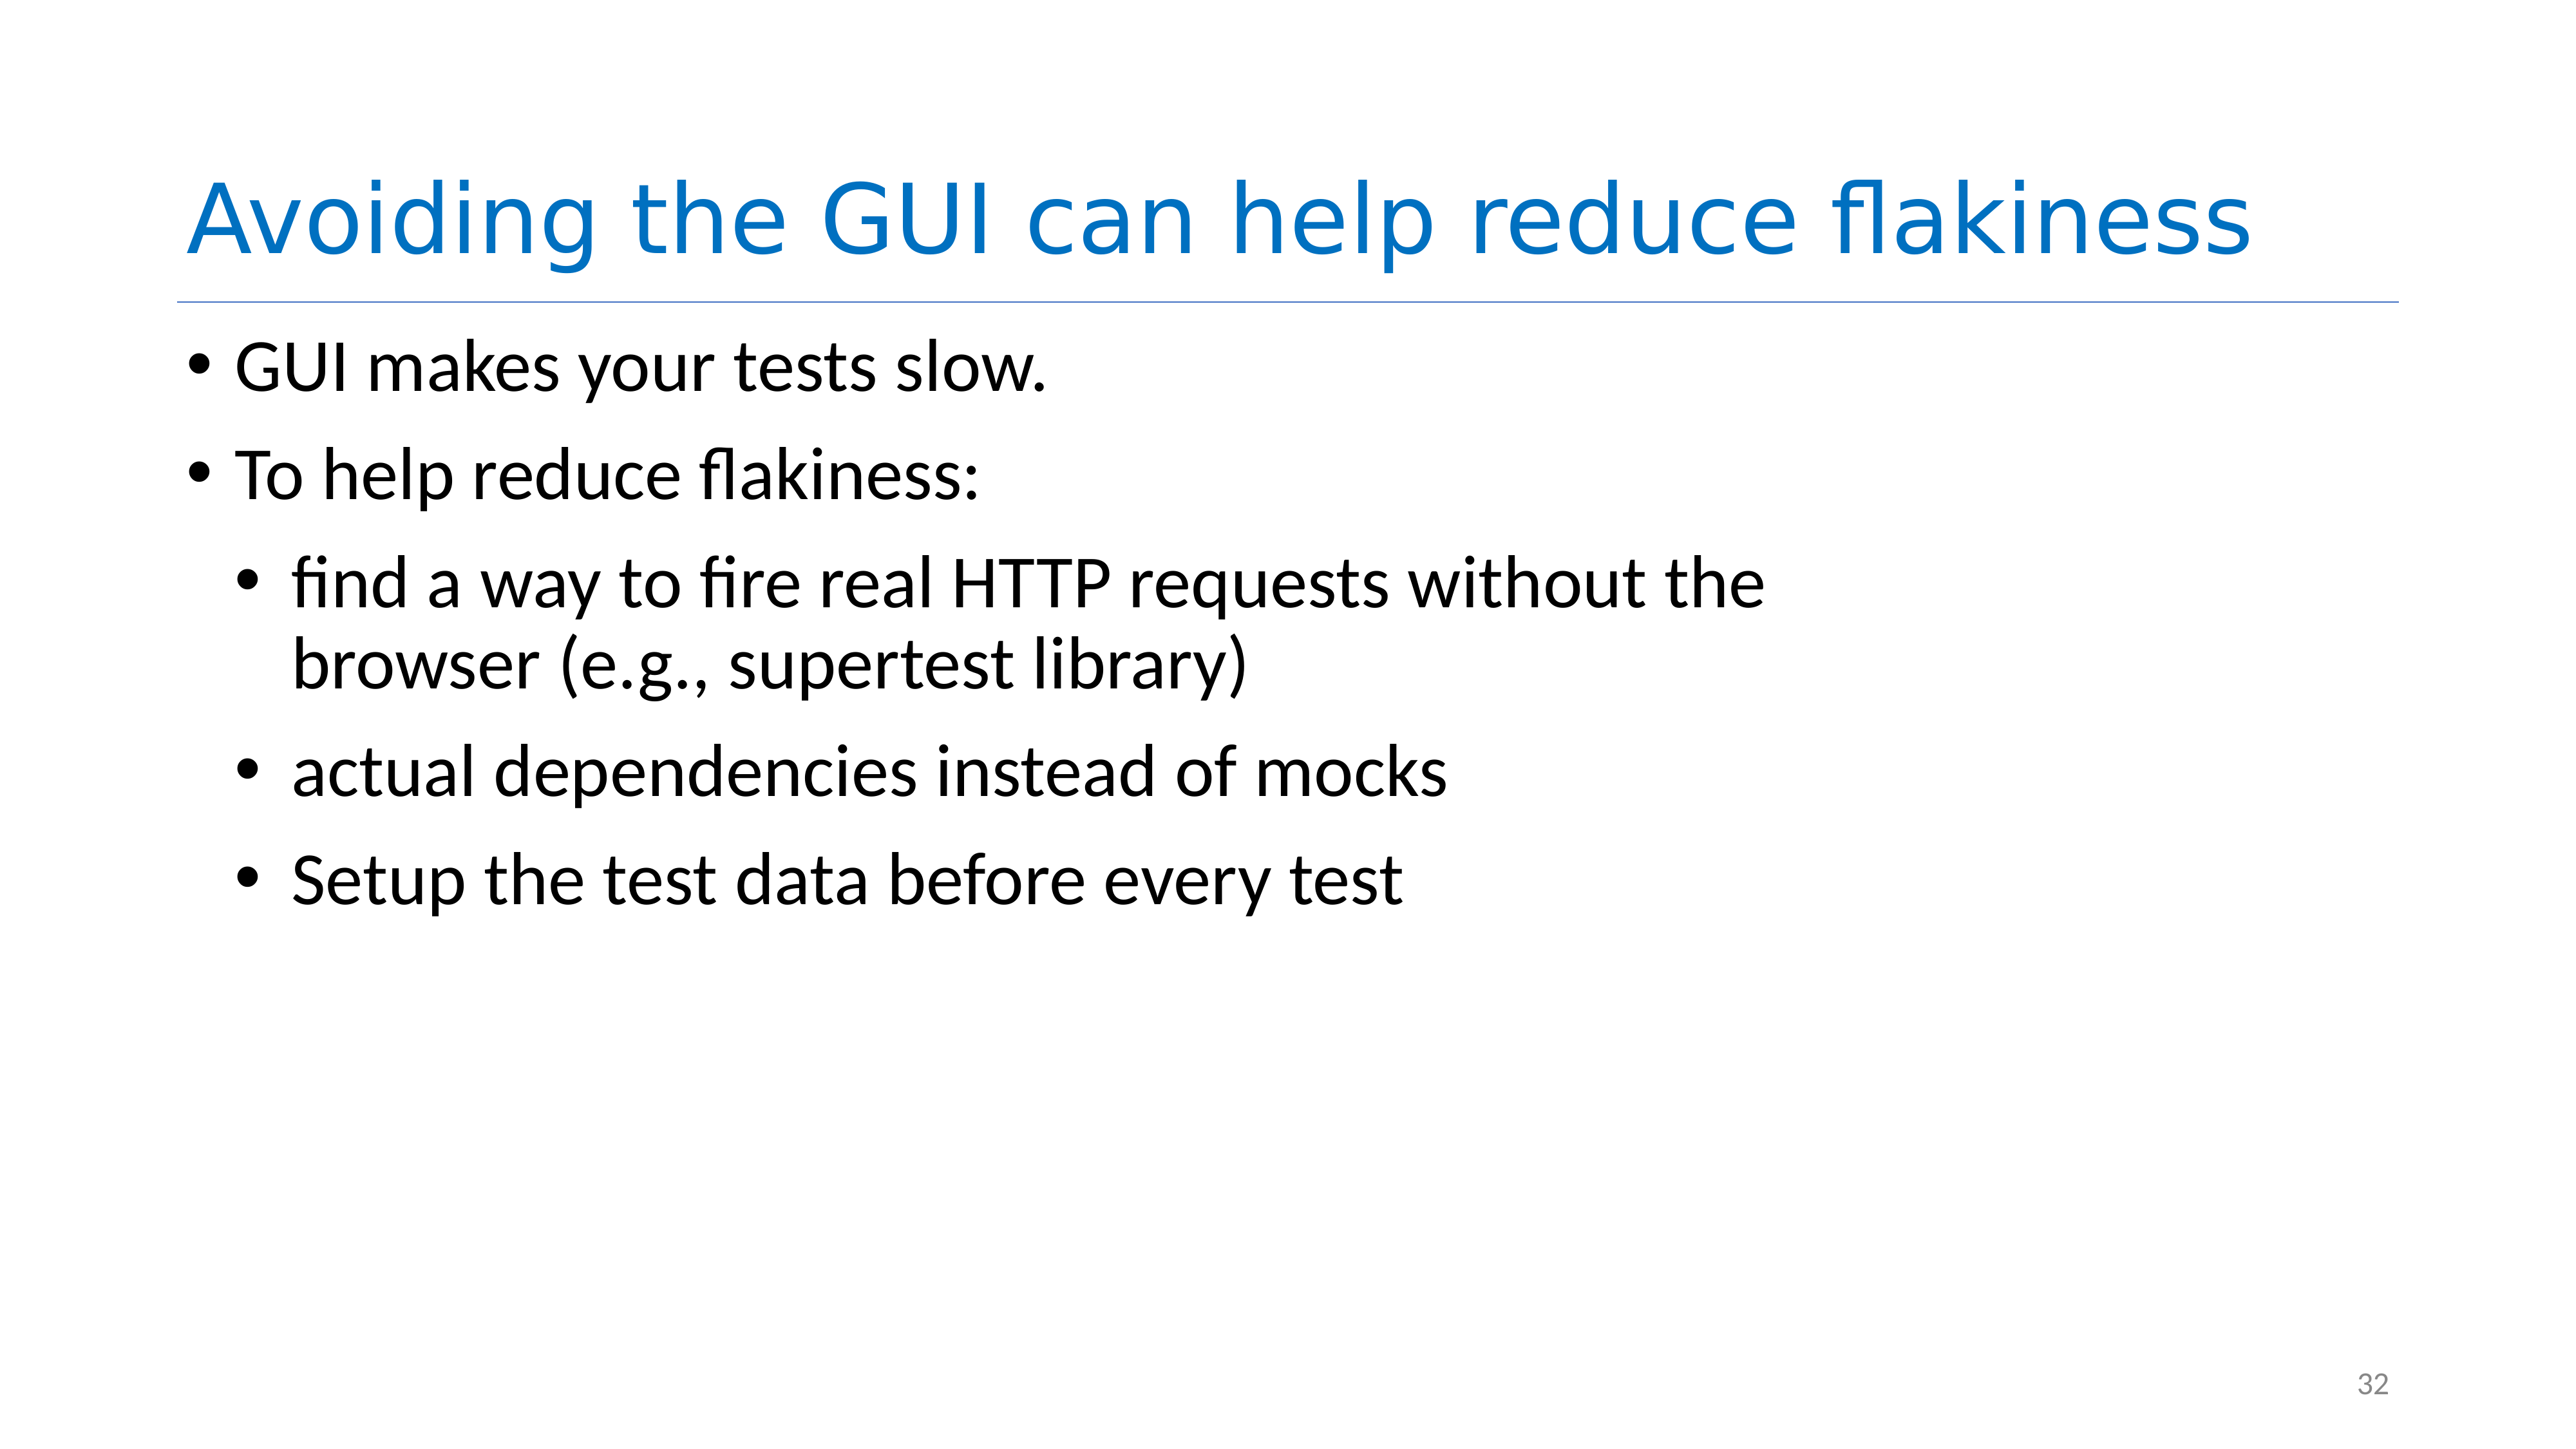

# Avoiding the GUI can help reduce flakiness
GUI makes your tests slow.
To help reduce flakiness:
find a way to fire real HTTP requests without the browser (e.g., supertest library)
actual dependencies instead of mocks
Setup the test data before every test
32